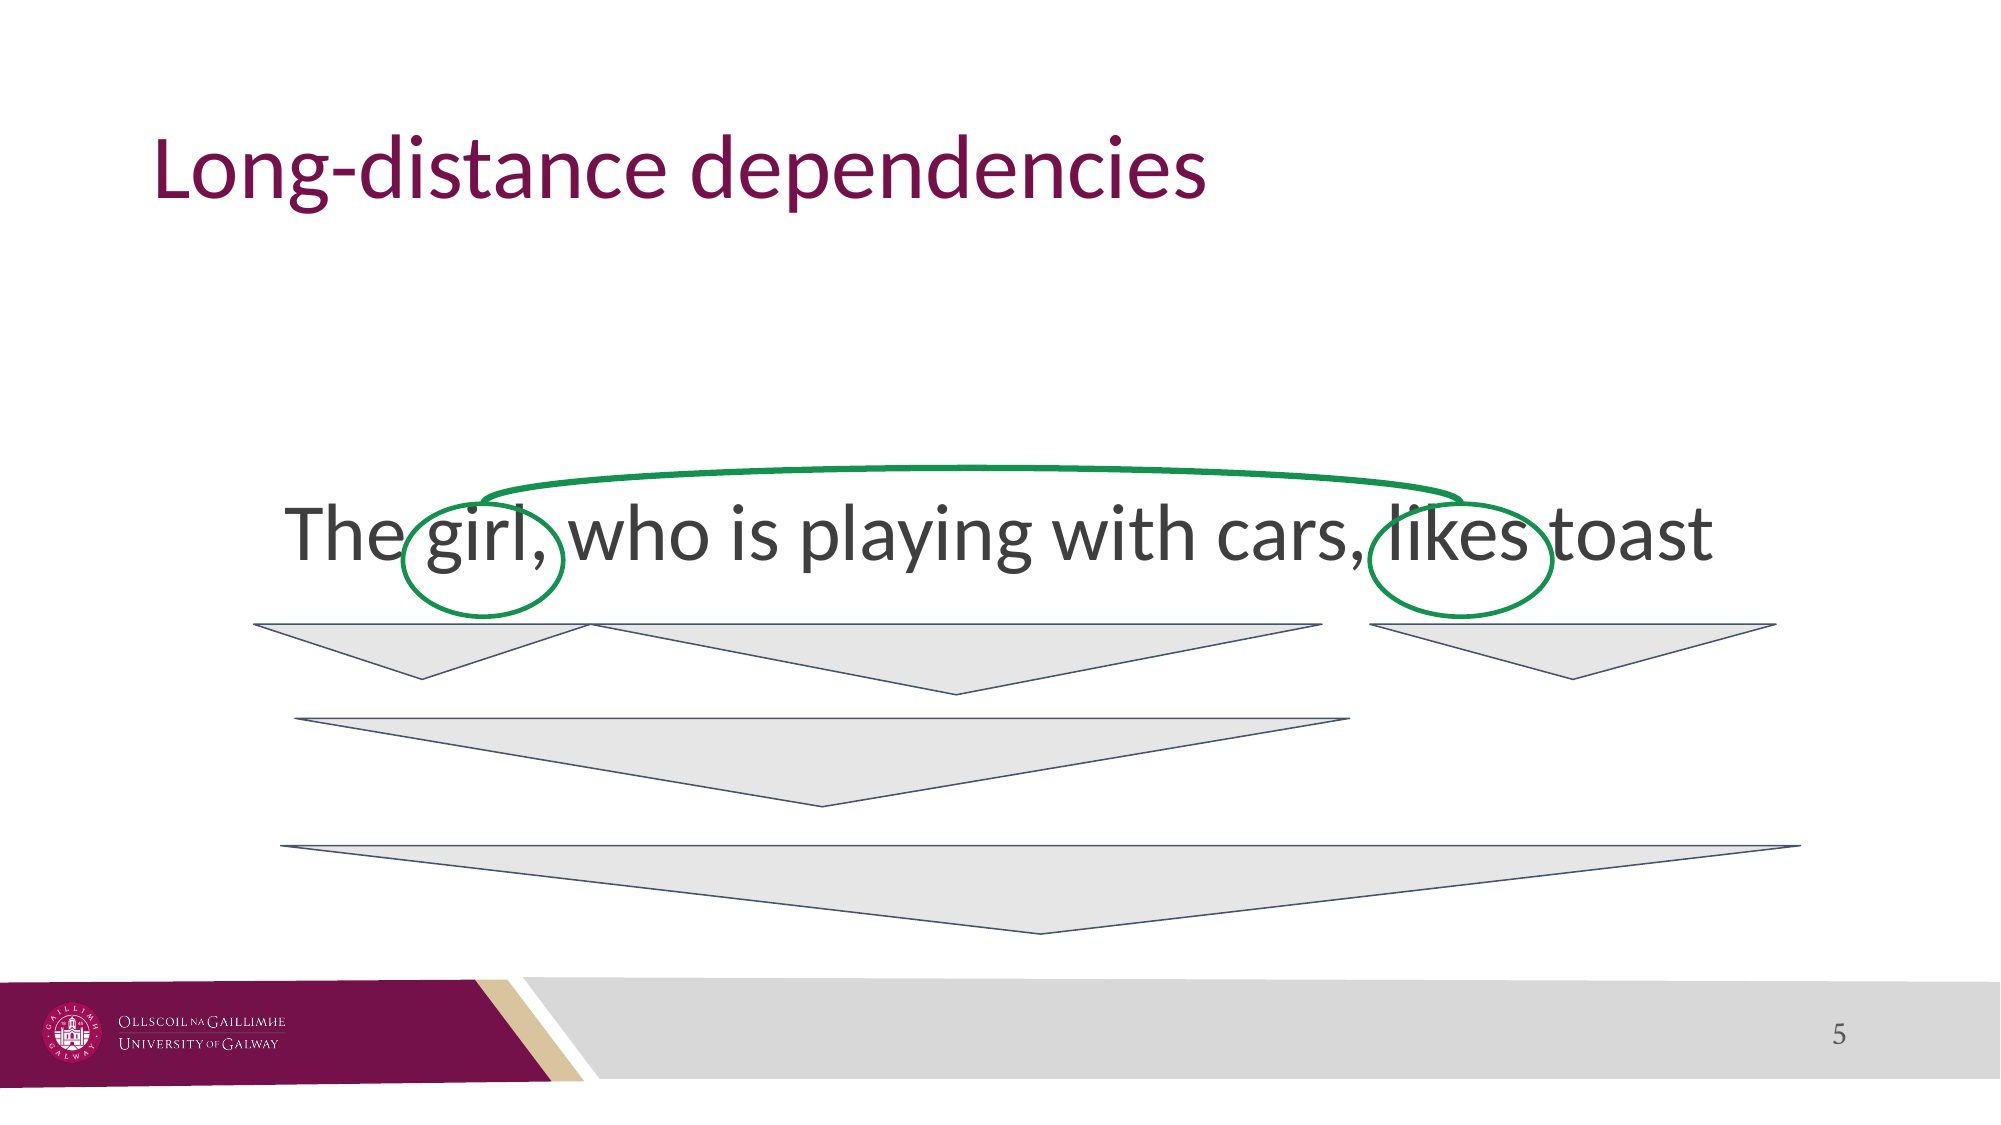

# Long-distance dependencies
The girl, who is playing with cars, likes toast

5